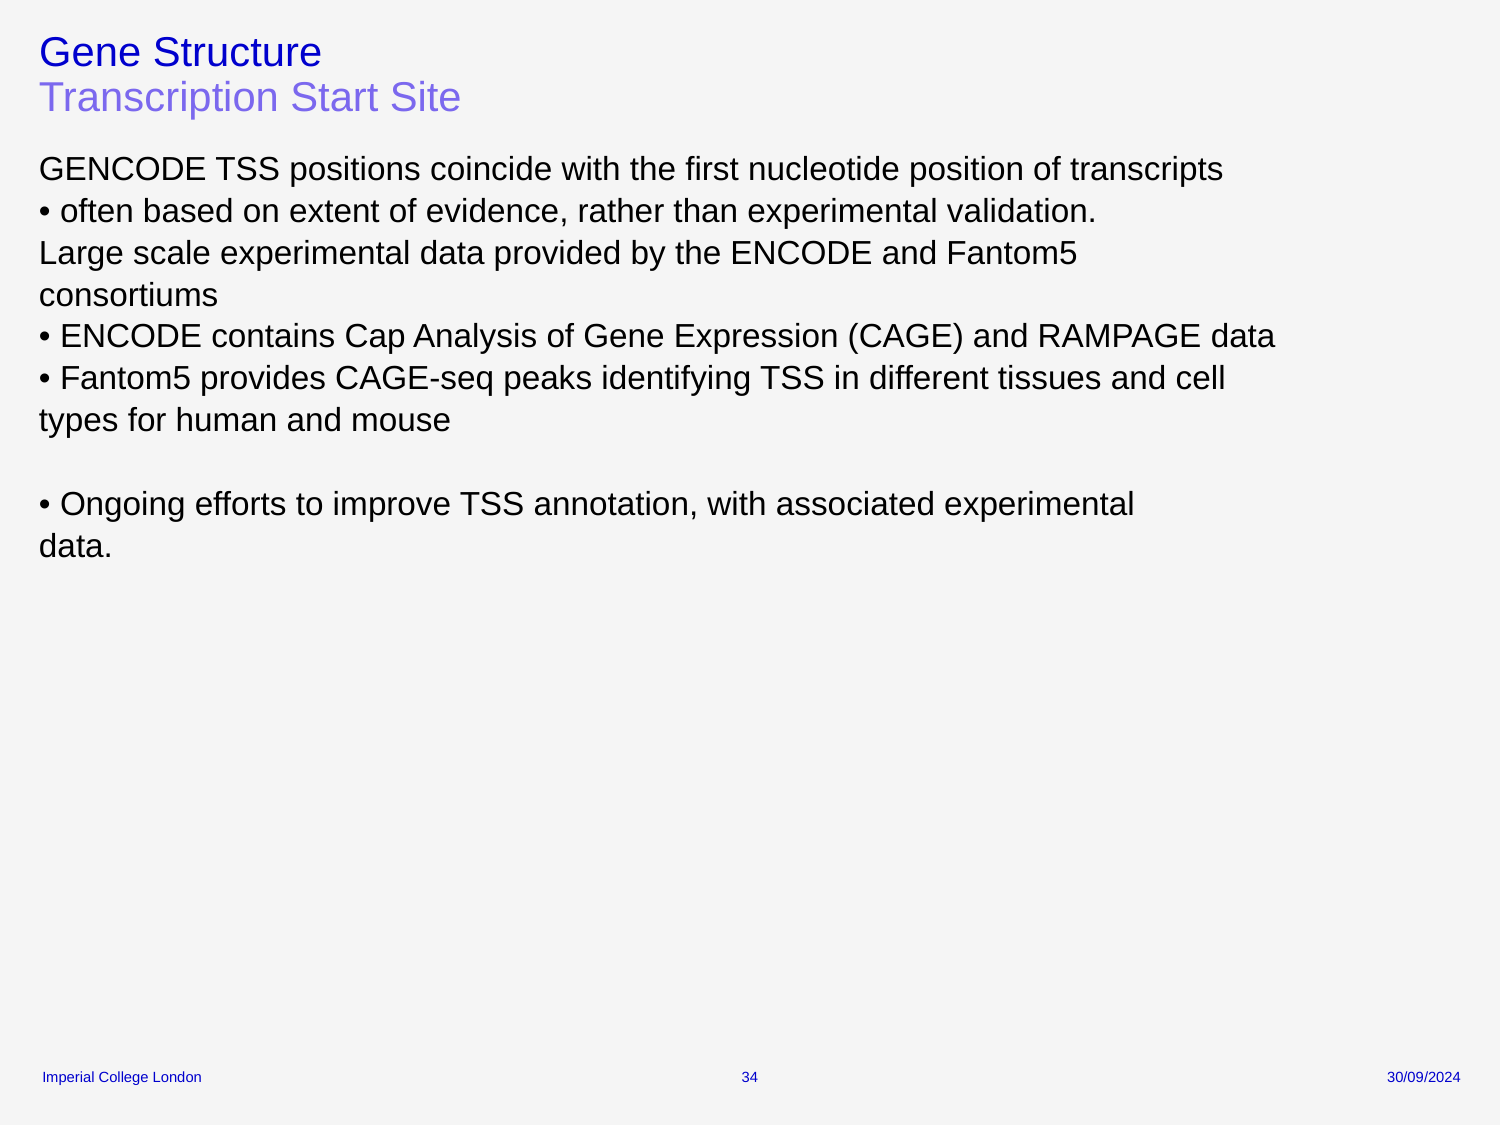

# Gene Structure
Transcription Start Site
GENCODE TSS positions coincide with the first nucleotide position of transcripts
• often based on extent of evidence, rather than experimental validation.
Large scale experimental data provided by the ENCODE and Fantom5
consortiums
• ENCODE contains Cap Analysis of Gene Expression (CAGE) and RAMPAGE data
• Fantom5 provides CAGE-seq peaks identifying TSS in different tissues and cell
types for human and mouse

• Ongoing efforts to improve TSS annotation, with associated experimental
data.

34
30/09/2024